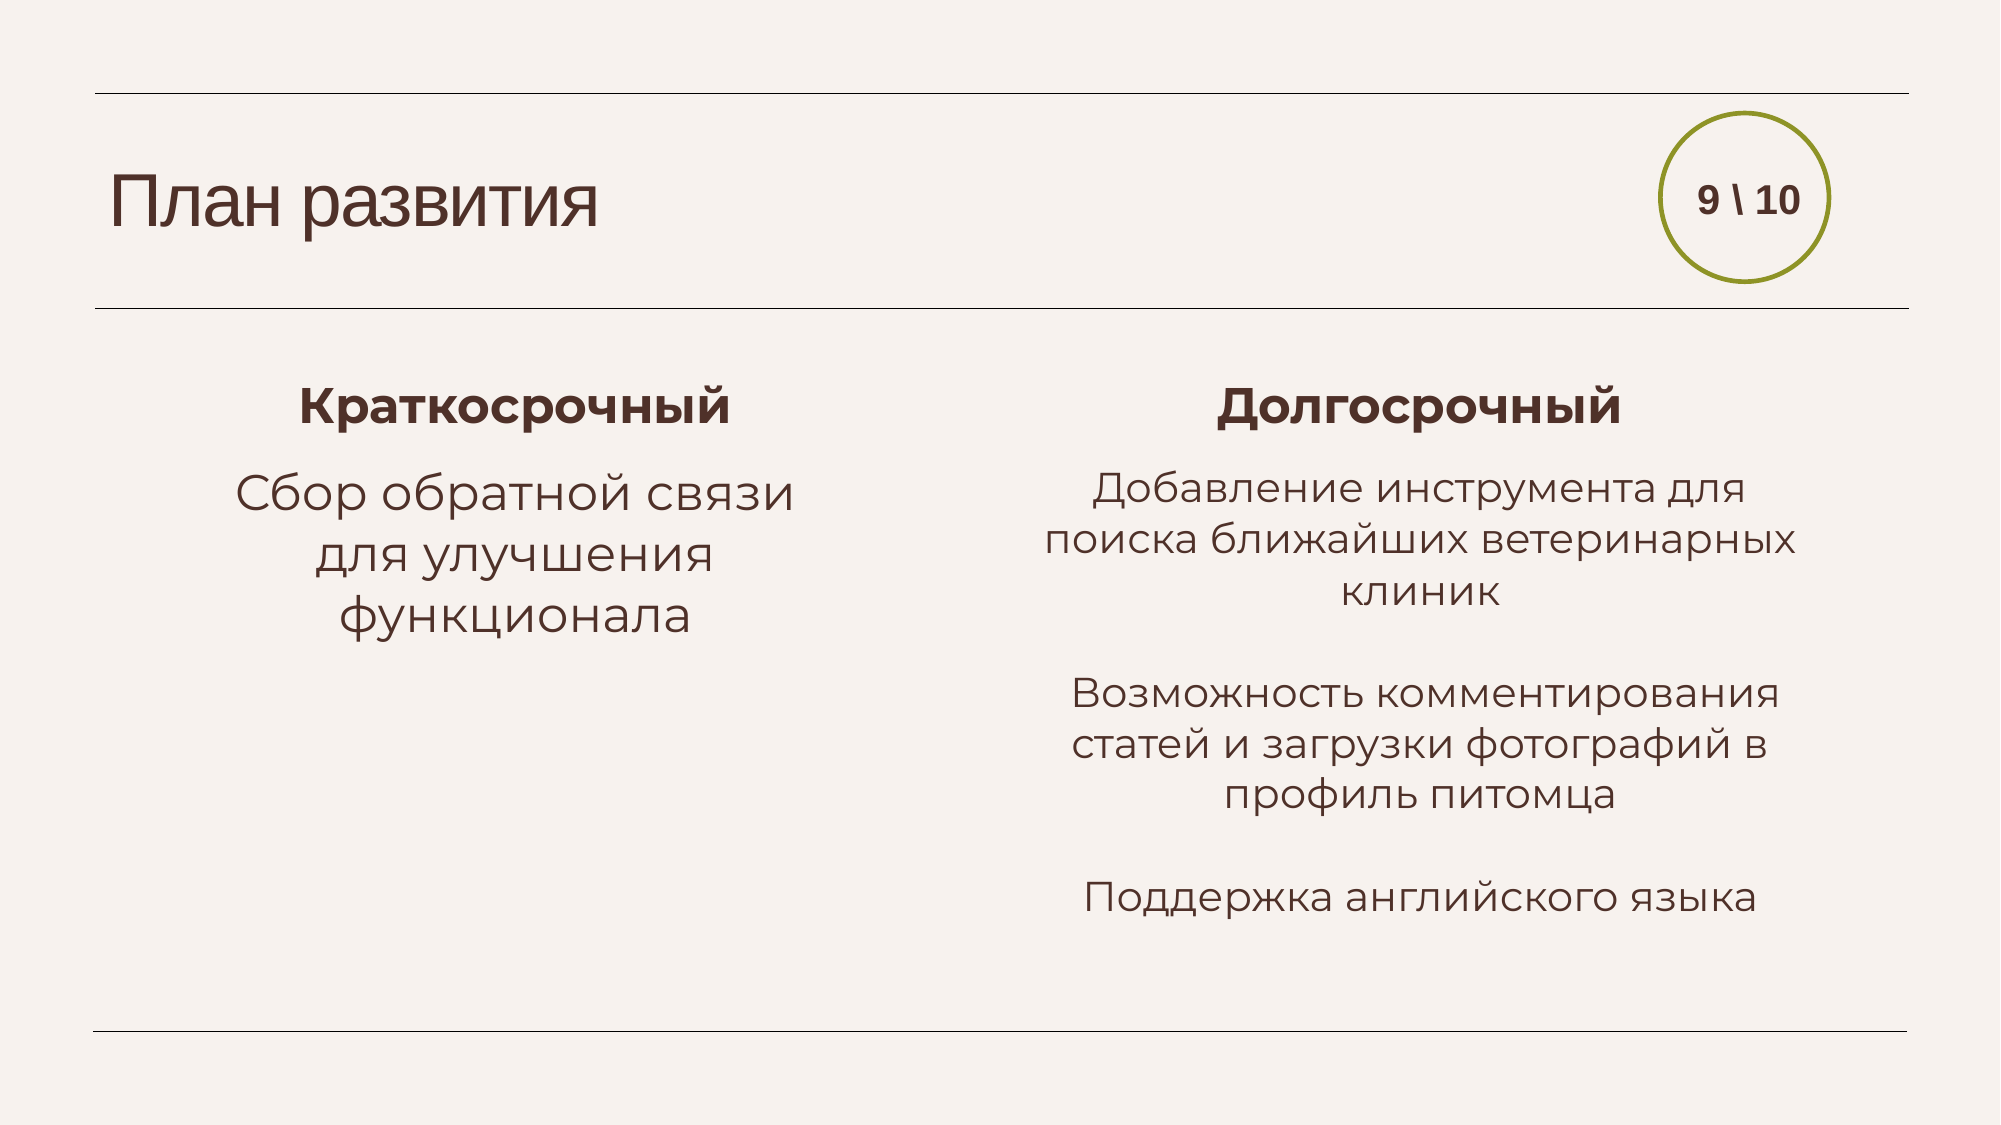

# План   развития

9 \ 10
| Краткосрочный |  | Долгосрочный |
| --- | --- | --- |
| Сбор обратной связи для улучшения функционала |  | Добавление инструмента для поиска ближайших ветеринарных клиник Возможность комментирования статей и загрузки фотографий в профиль питомца Поддержка английского языка |